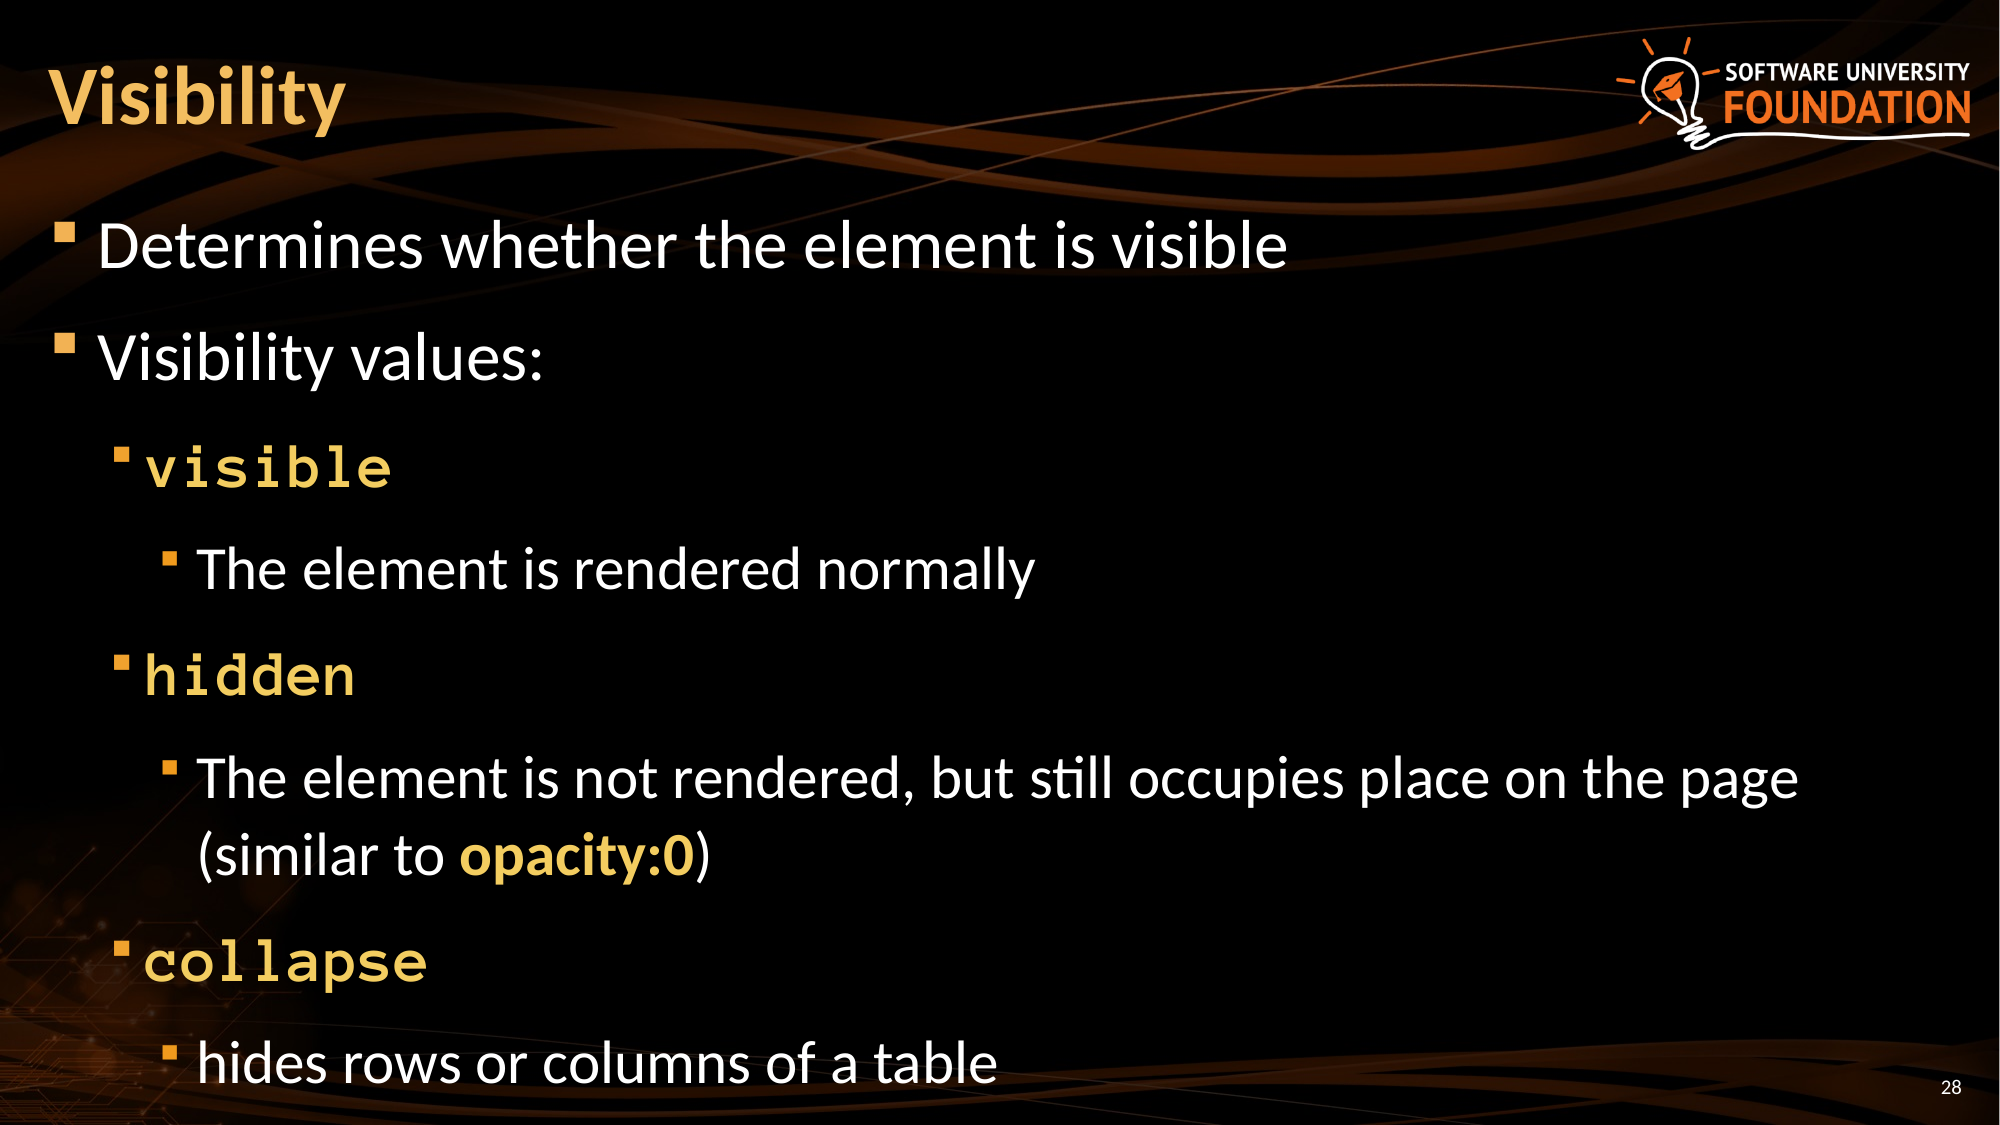

# Visibility
Determines whether the element is visible
Visibility values:
visible
The element is rendered normally
hidden
The element is not rendered, but still occupies place on the page (similar to opacity:0)
collapse
hides rows or columns of a table

28